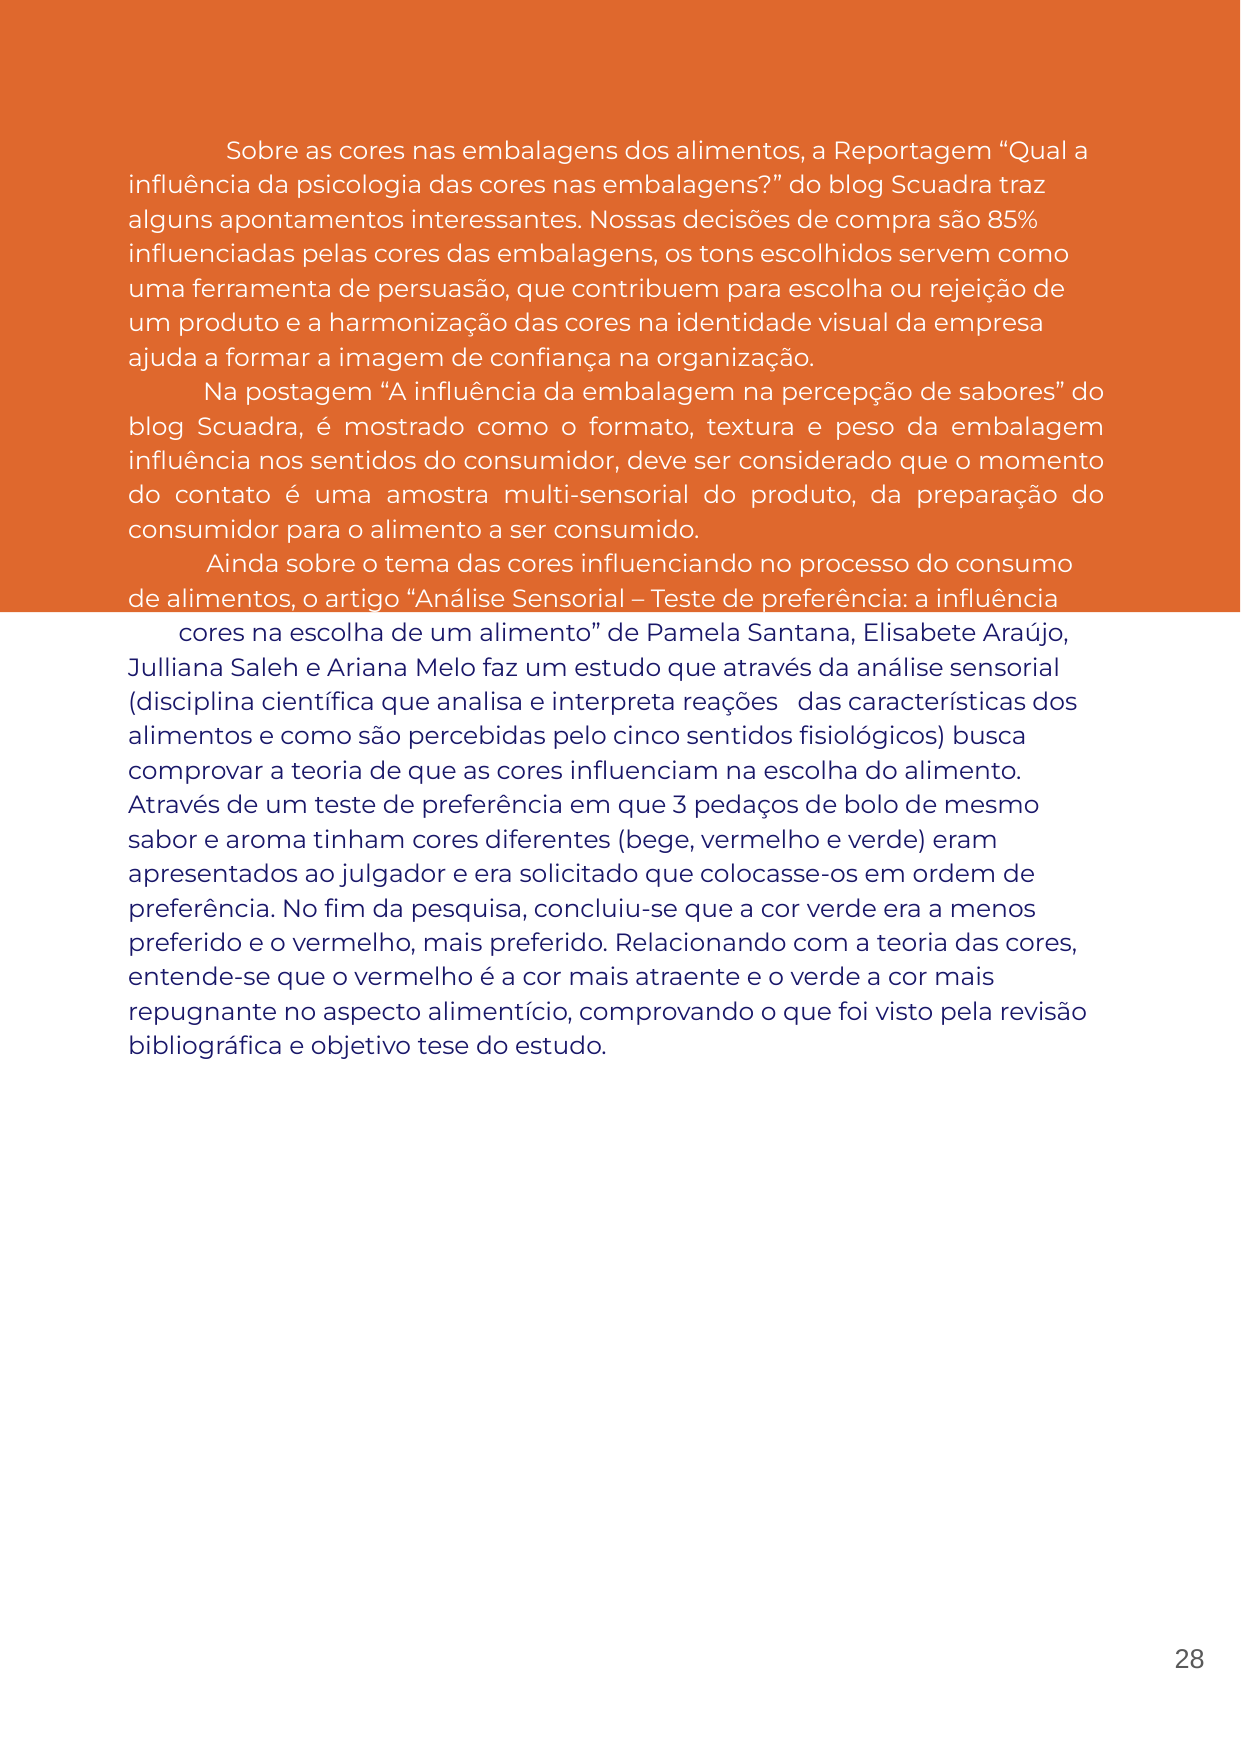

Sobre as cores nas embalagens dos alimentos, a Reportagem “Qual a influência da psicologia das cores nas embalagens?” do blog Scuadra traz alguns apontamentos interessantes. Nossas decisões de compra são 85% influenciadas pelas cores das embalagens, os tons escolhidos servem como uma ferramenta de persuasão, que contribuem para escolha ou rejeição de um produto e a harmonização das cores na identidade visual da empresa ajuda a formar a imagem de confiança na organização.
Na postagem “A influência da embalagem na percepção de sabores” do blog Scuadra, é mostrado como o formato, textura e peso da embalagem influência nos sentidos do consumidor, deve ser considerado que o momento do contato é uma amostra multi-sensorial do produto, da preparação do consumidor para o alimento a ser consumido.
            Ainda sobre o tema das cores influenciando no processo do consumo de alimentos, o artigo “Análise Sensorial – Teste de preferência: a influência das cores na escolha de um alimento” de Pamela Santana, Elisabete Araújo, Julliana Saleh e Ariana Melo faz um estudo que através da análise sensorial (disciplina científica que analisa e interpreta reações   das características dos alimentos e como são percebidas pelo cinco sentidos fisiológicos) busca comprovar a teoria de que as cores influenciam na escolha do alimento. Através de um teste de preferência em que 3 pedaços de bolo de mesmo sabor e aroma tinham cores diferentes (bege, vermelho e verde) eram apresentados ao julgador e era solicitado que colocasse-os em ordem de preferência. No fim da pesquisa, concluiu-se que a cor verde era a menos preferido e o vermelho, mais preferido. Relacionando com a teoria das cores, entende-se que o vermelho é a cor mais atraente e o verde a cor mais repugnante no aspecto alimentício, comprovando o que foi visto pela revisão bibliográfica e objetivo tese do estudo.

28